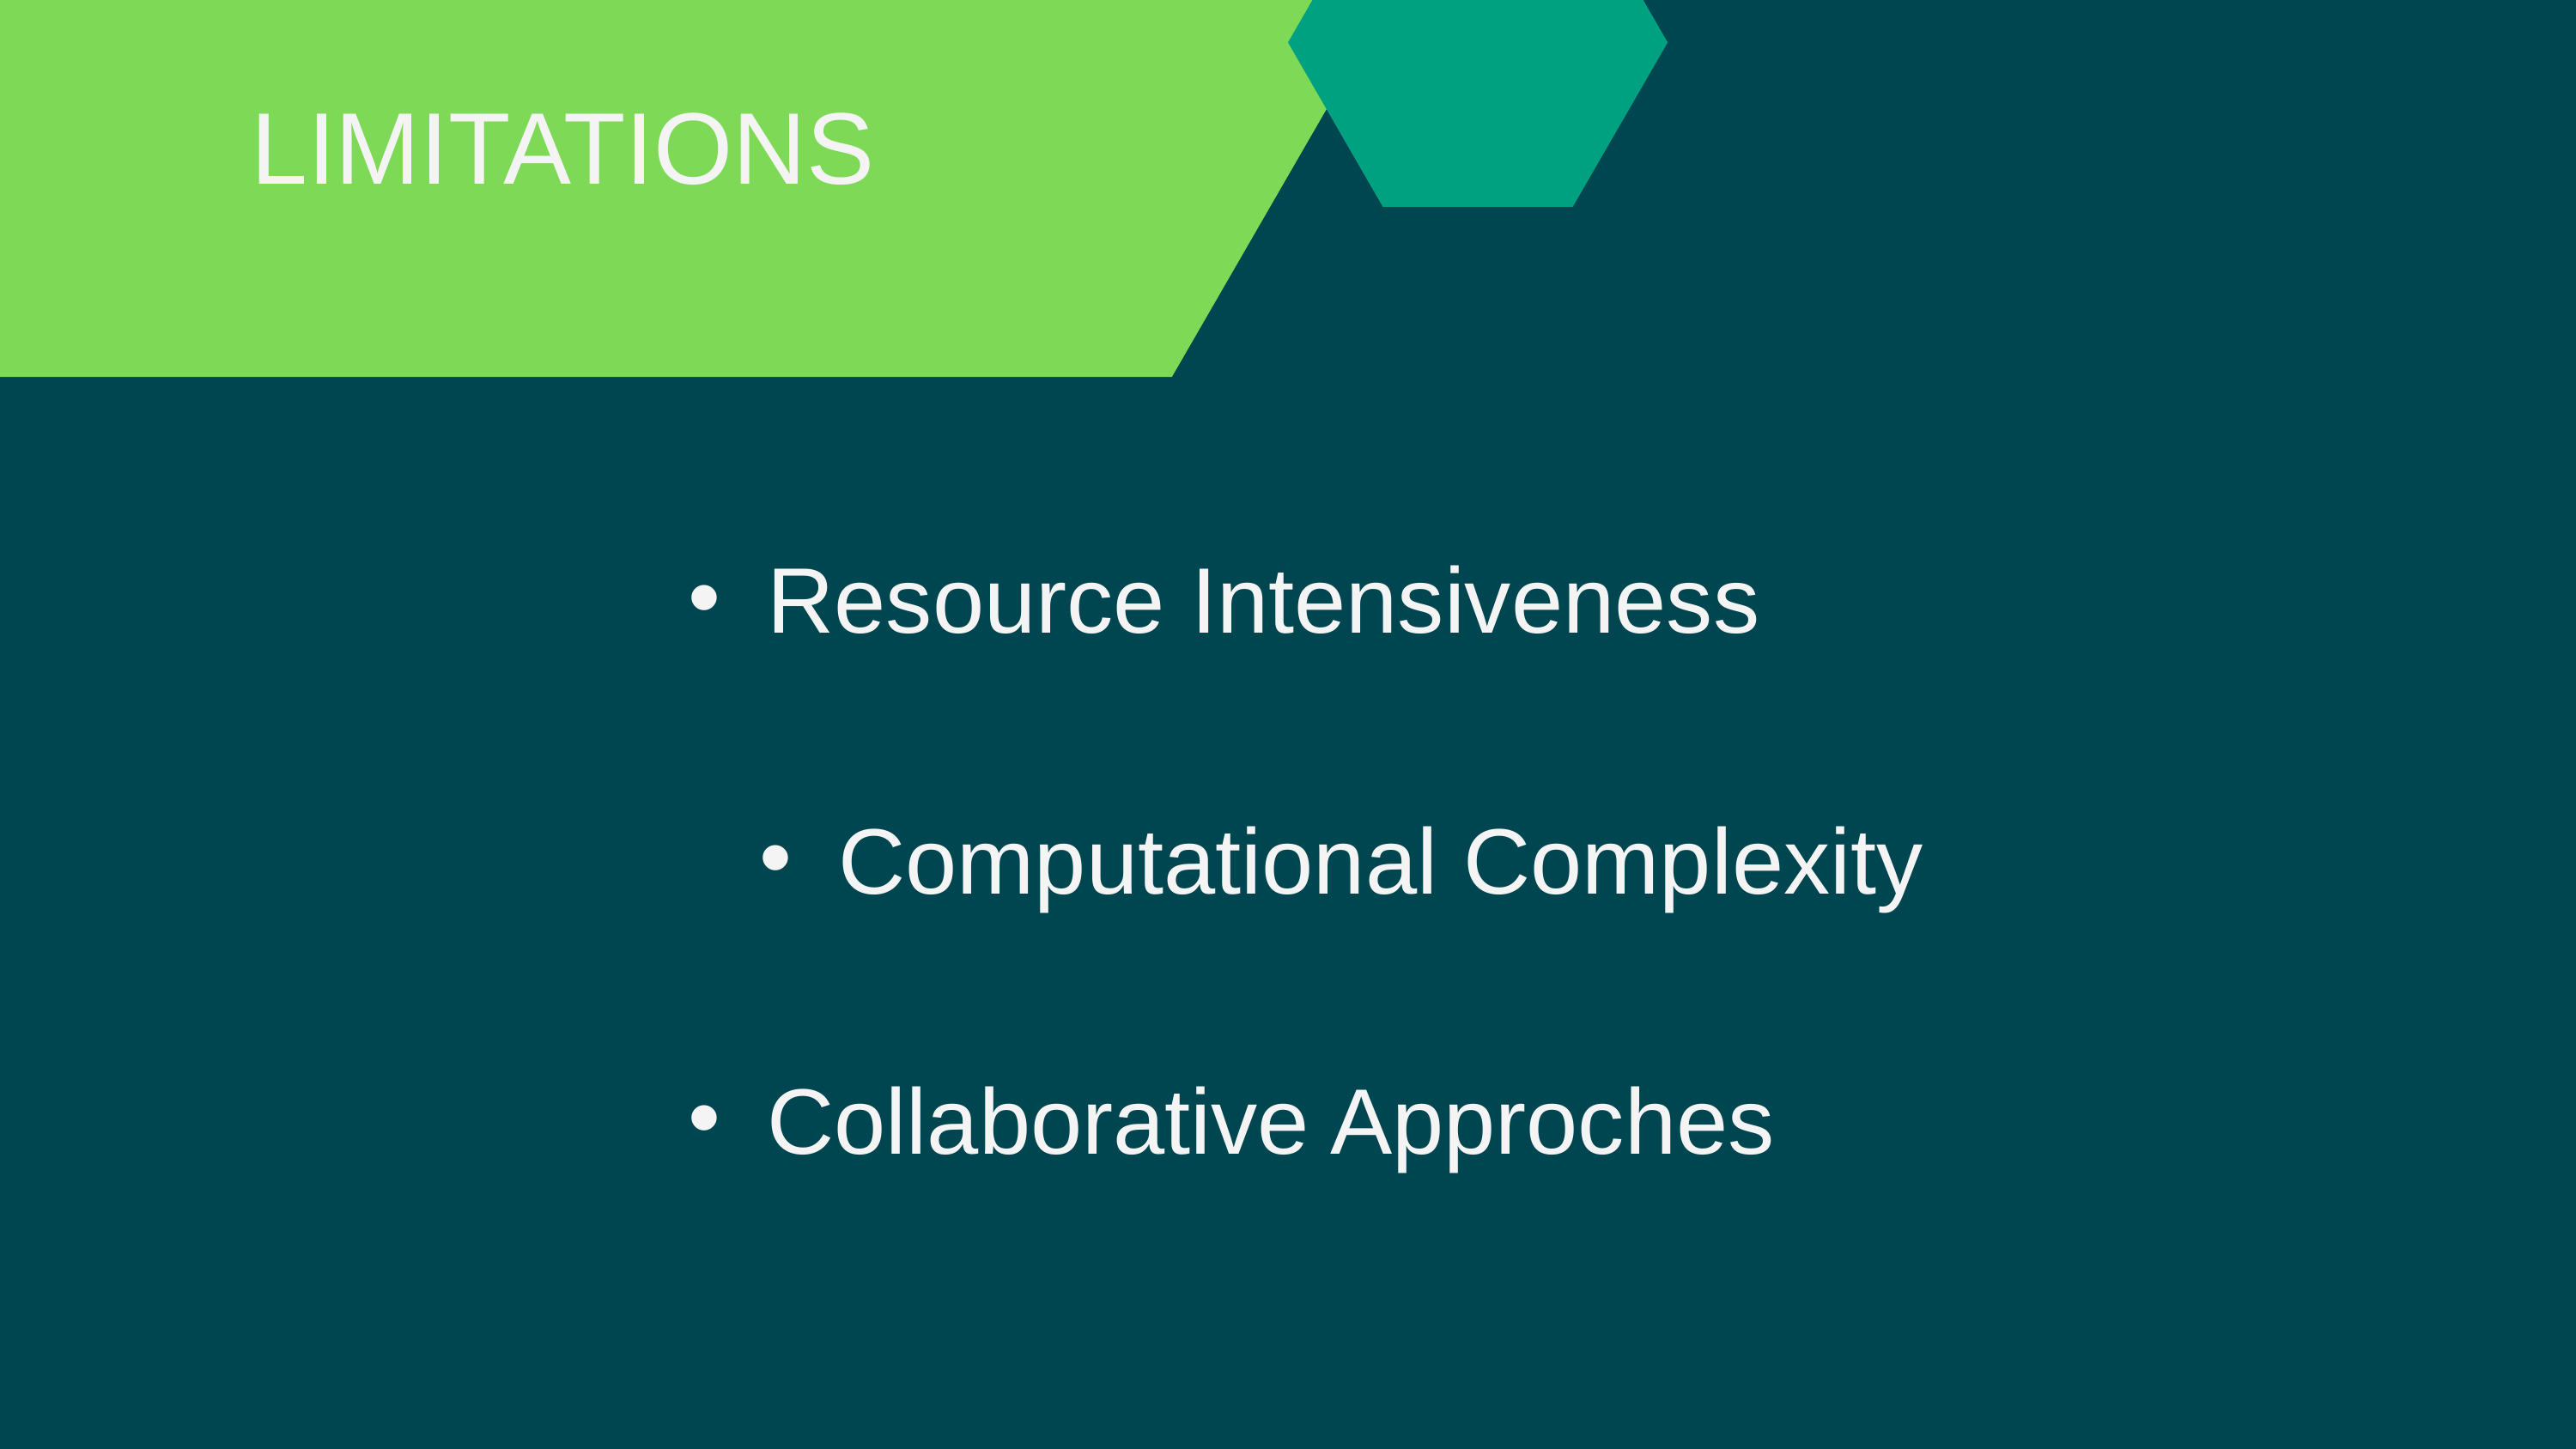

LIMITATIONS
Resource Intensiveness

Computational Complexity

Collaborative Approches